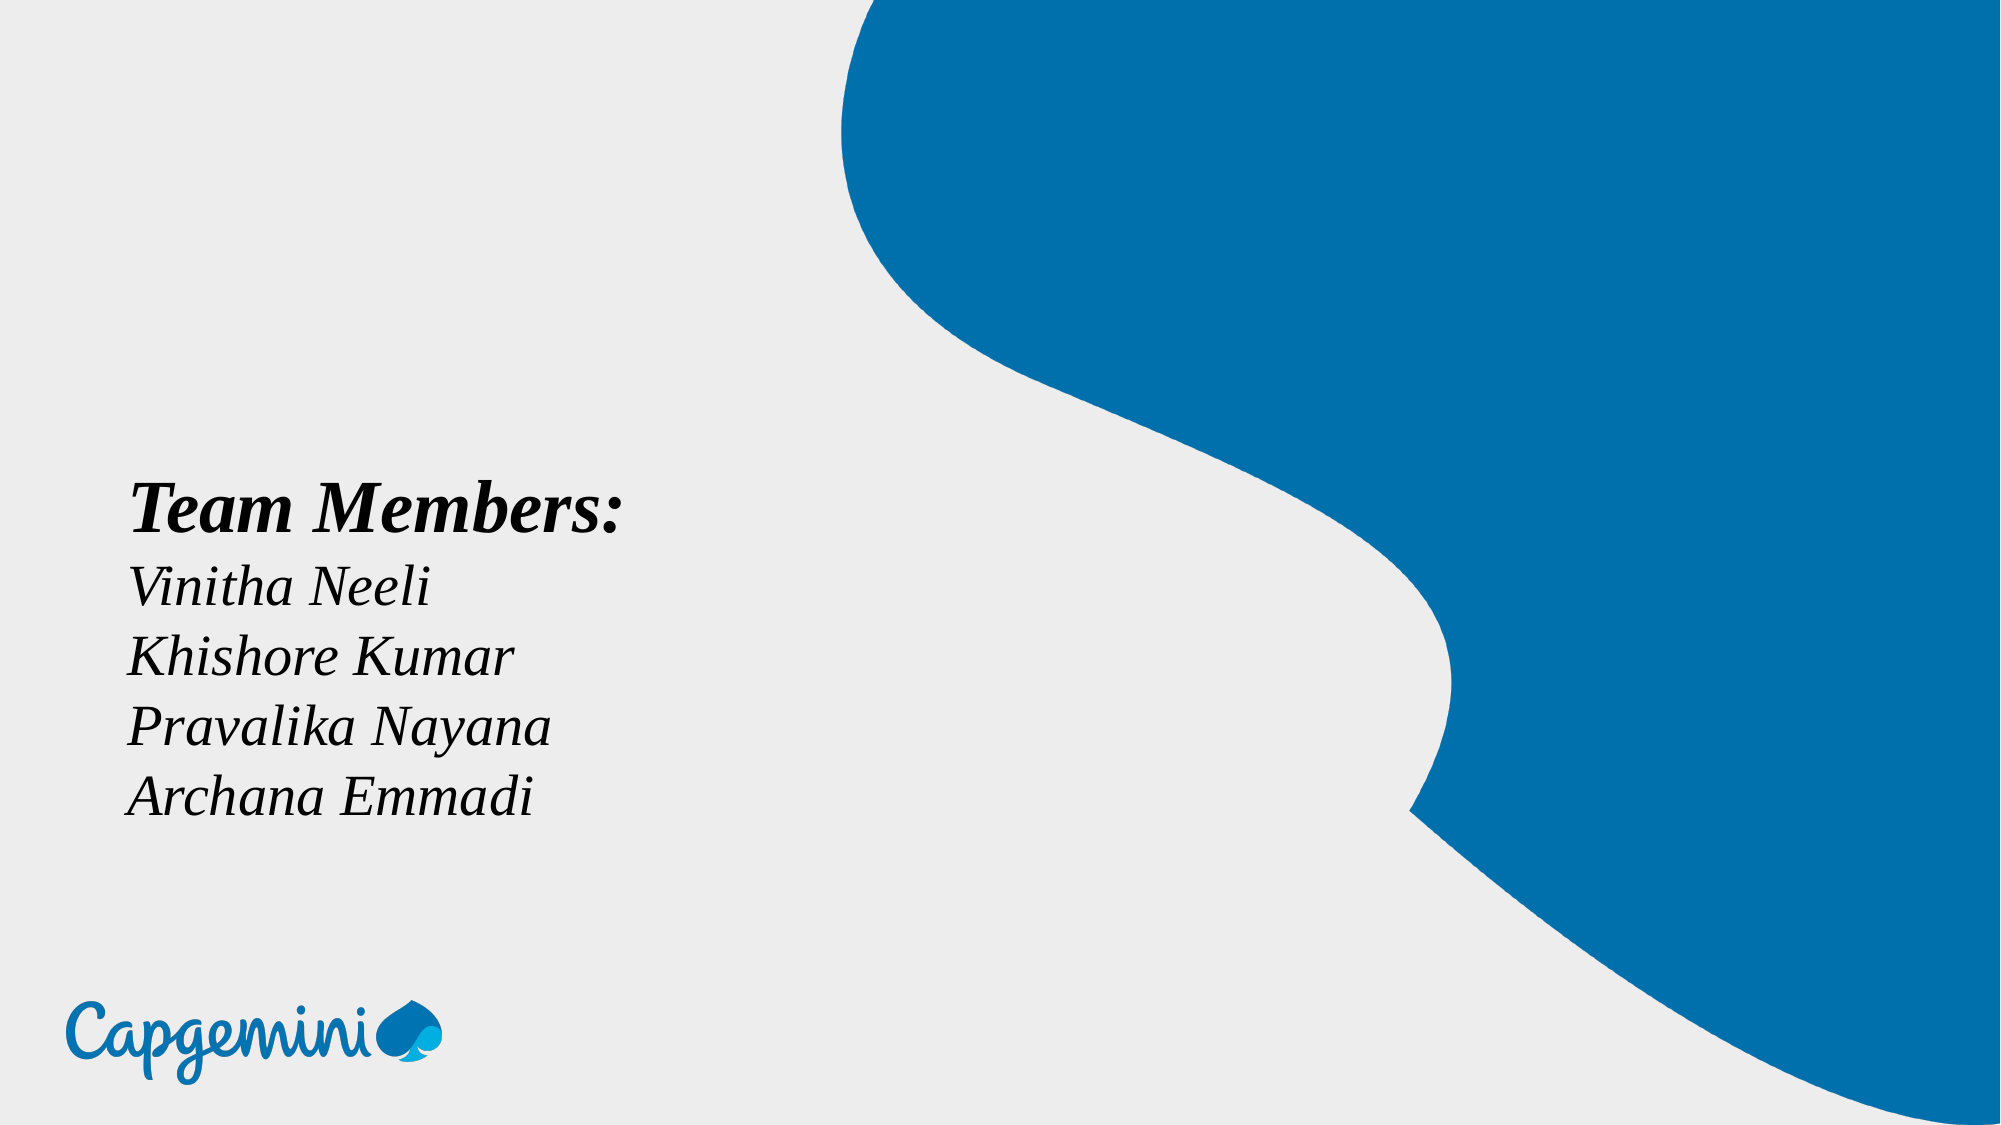

Team Members:
Vinitha Neeli
Khishore Kumar
Pravalika Nayana
Archana Emmadi